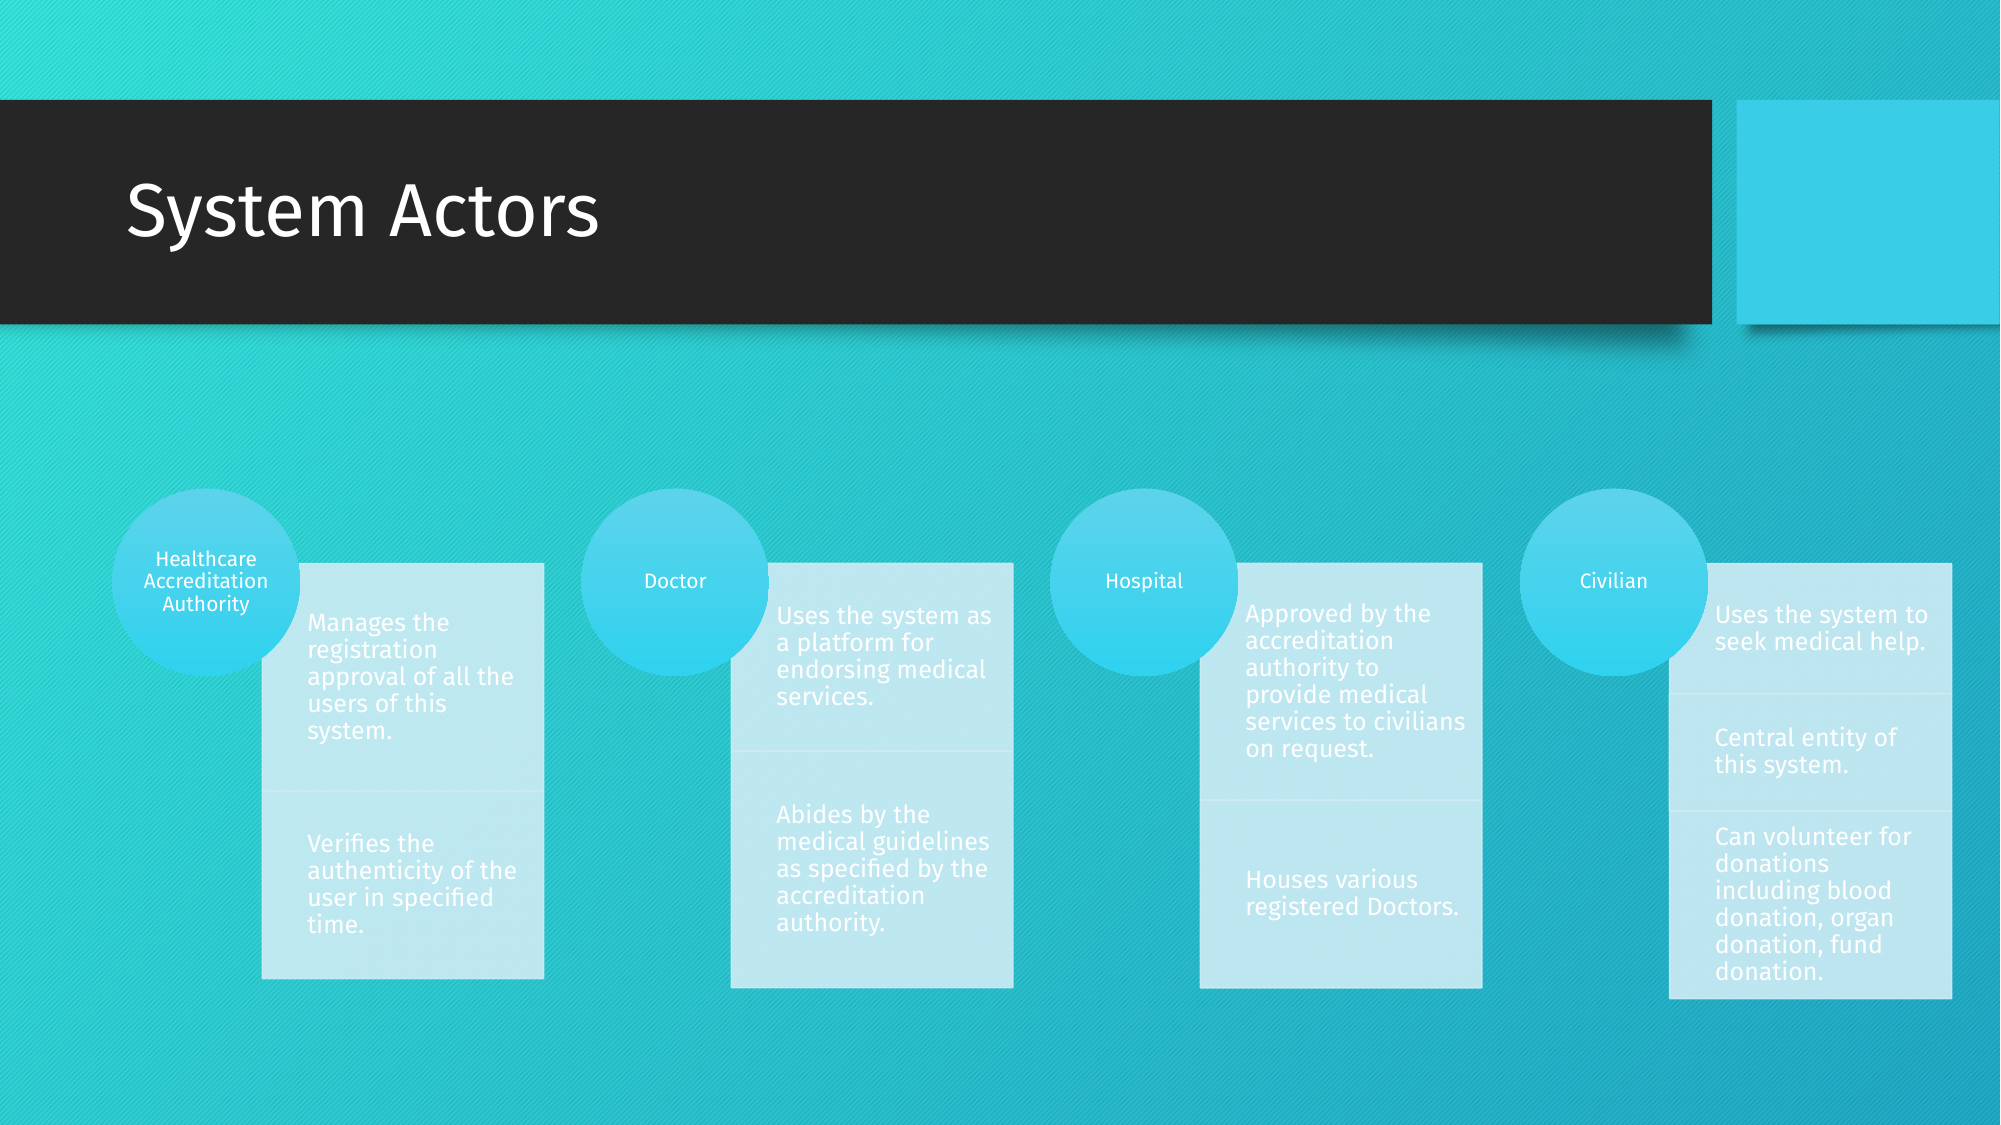

# System Actors
Manages the registration approval of all the users of this system.
Verifies the authenticity of the user in specified time.
Healthcare Accreditation Authority
Uses the system as a platform for endorsing medical services.
Abides by the medical guidelines as specified by the accreditation authority.
Doctor
Approved by the accreditation authority to provide medical services to civilians on request.
Houses various registered Doctors.
Hospital
Uses the system to seek medical help.
Central entity of this system.
Can volunteer for donations including blood donation, organ donation, fund donation.
Civilian